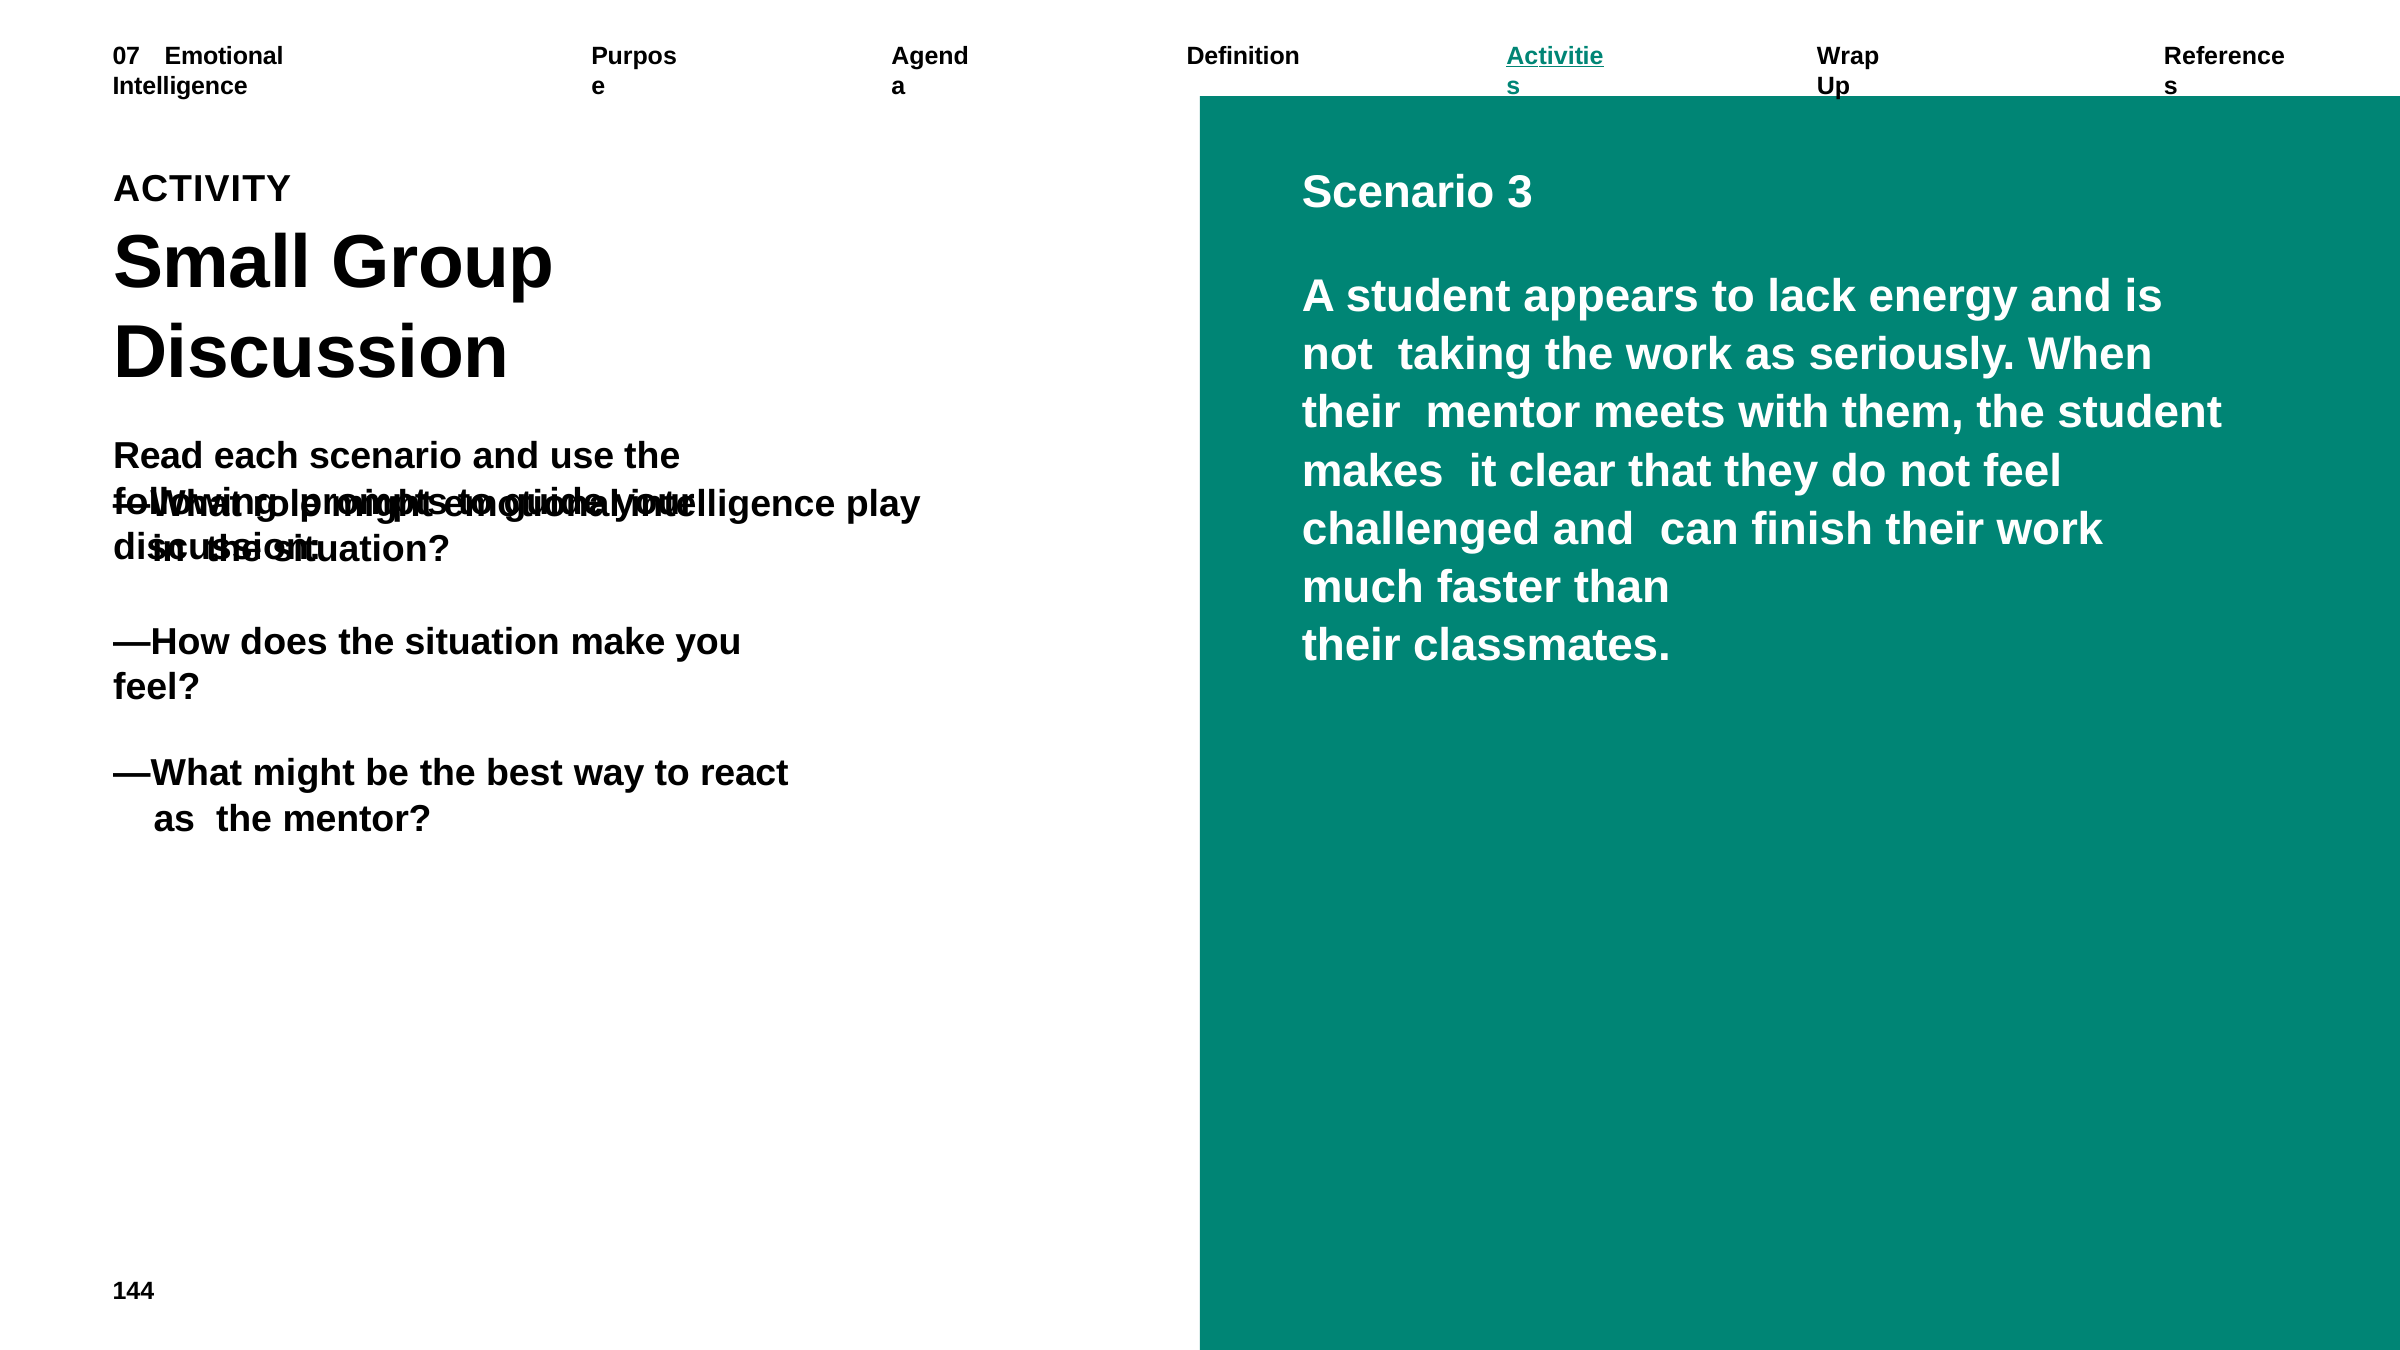

07	Emotional	Intelligence
Purpose
Agenda
Definition
Activities
Wrap	Up
References

Scenario 3
A student appears to lack energy and is not  taking the work as seriously. When their  mentor meets with them, the student makes  it clear that they do not feel challenged and  can finish their work much faster than
their classmates.
ACTIVITY
Small Group Discussion
Read each scenario and use the following  prompts to guide your discussion:
—What role might emotional intelligence play in  the situation?
—How does the situation make you feel?

—What might be the best way to react as  the mentor?
144